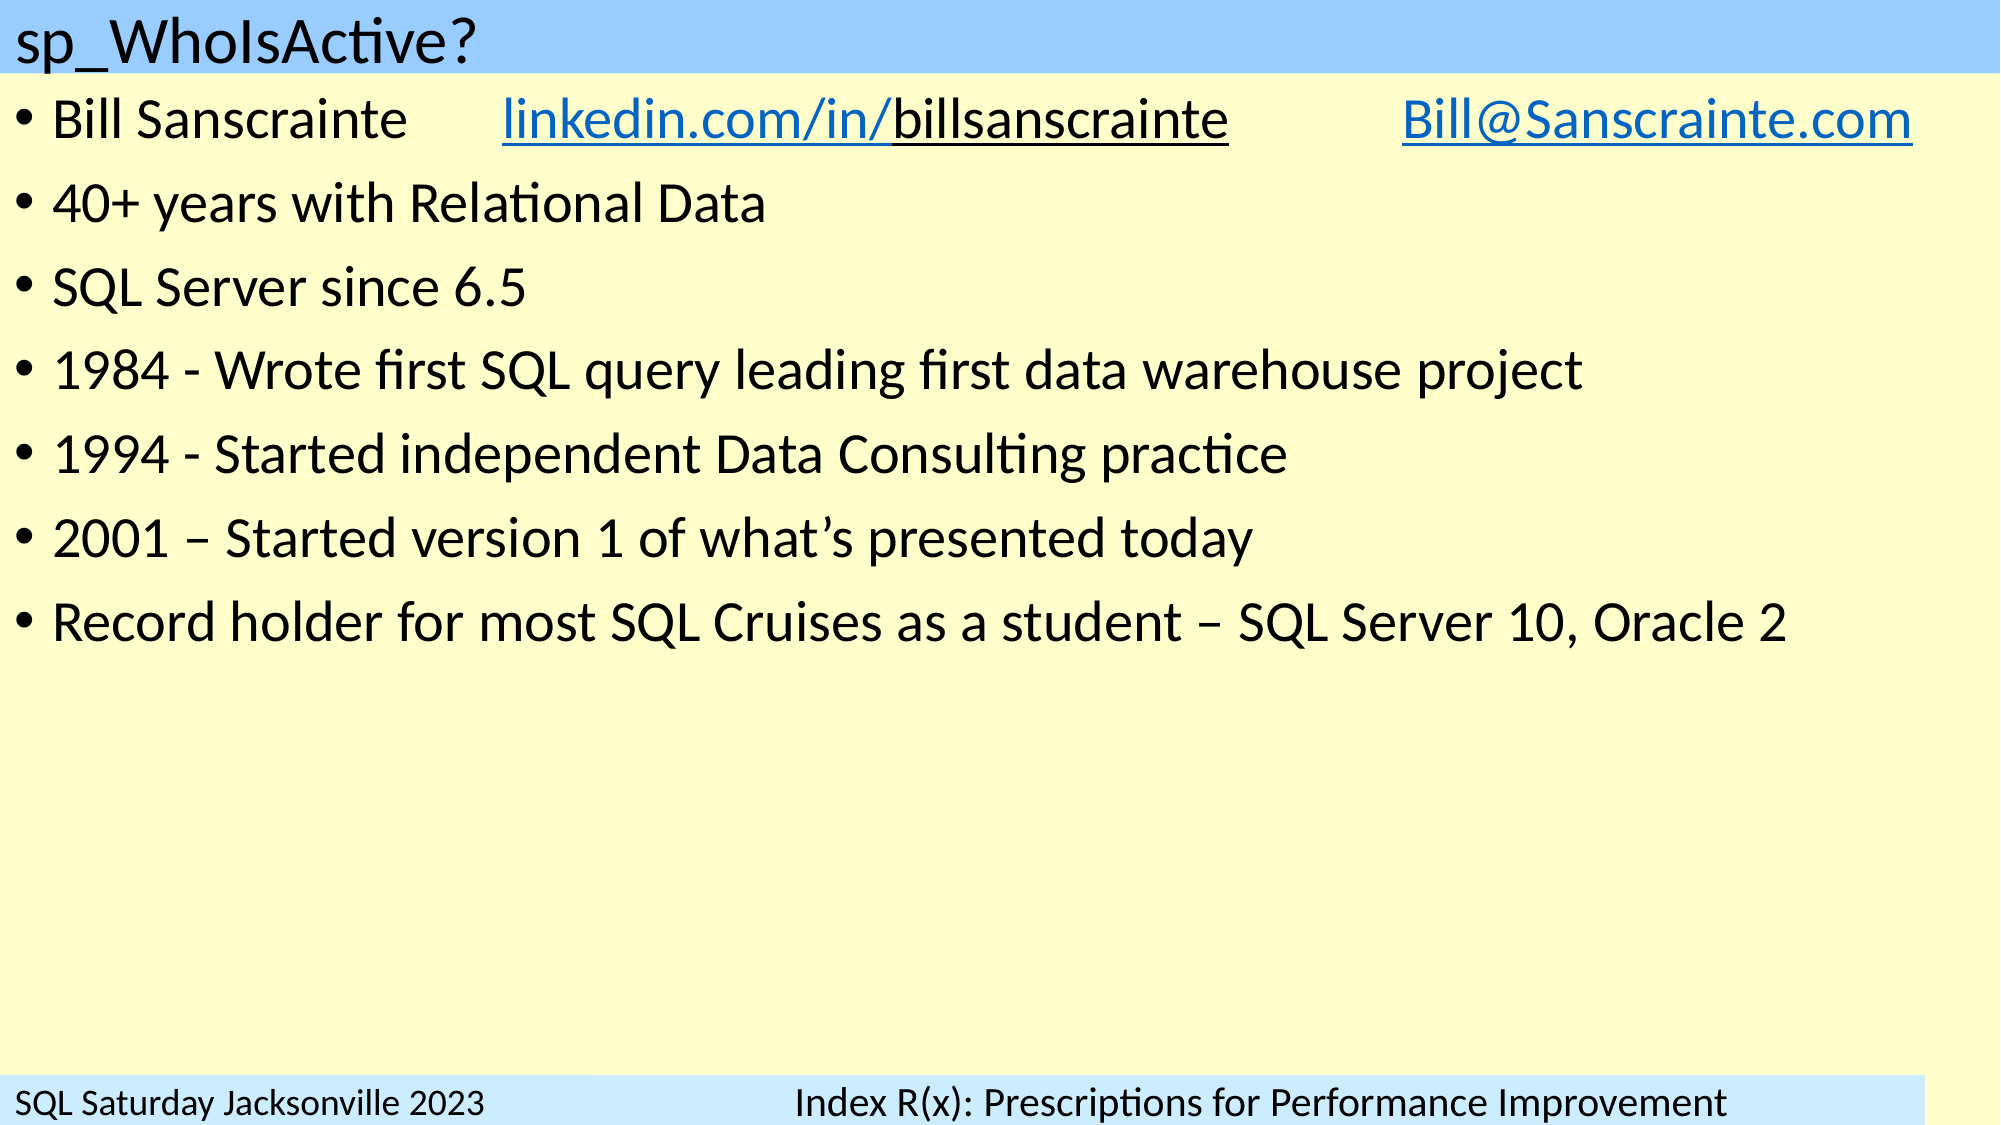

# sp_WhoIsActive?
Bill Sanscrainte	linkedin.com/in/billsanscrainte		Bill@Sanscrainte.com
40+ years with Relational Data
SQL Server since 6.5
1984 - Wrote first SQL query leading first data warehouse project
1994 - Started independent Data Consulting practice
2001 – Started version 1 of what’s presented today
Record holder for most SQL Cruises as a student – SQL Server 10, Oracle 2